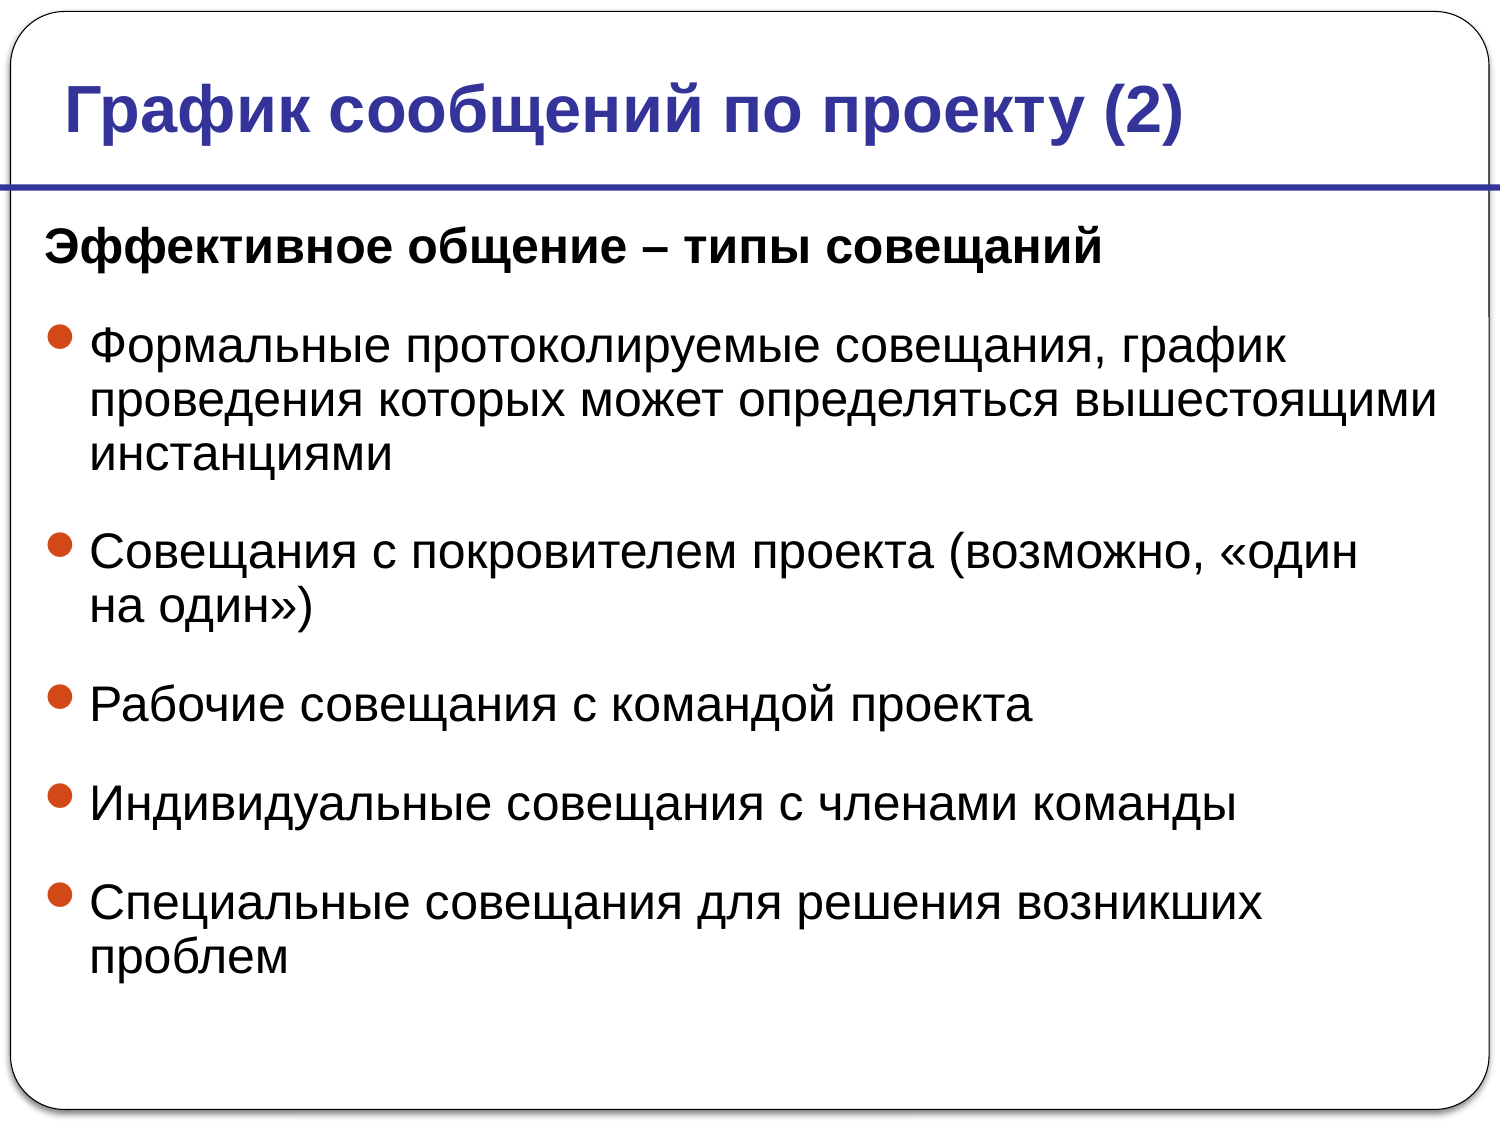

График сообщений по проекту (2)

Эффективное общение – типы совещаний
Формальные протоколируемые совещания, график проведения которых может определяться вышестоящими инстанциями
Совещания с покровителем проекта (возможно, «один
на один»)
Рабочие совещания с командой проекта
Индивидуальные совещания с членами команды
Специальные совещания для решения возникших проблем